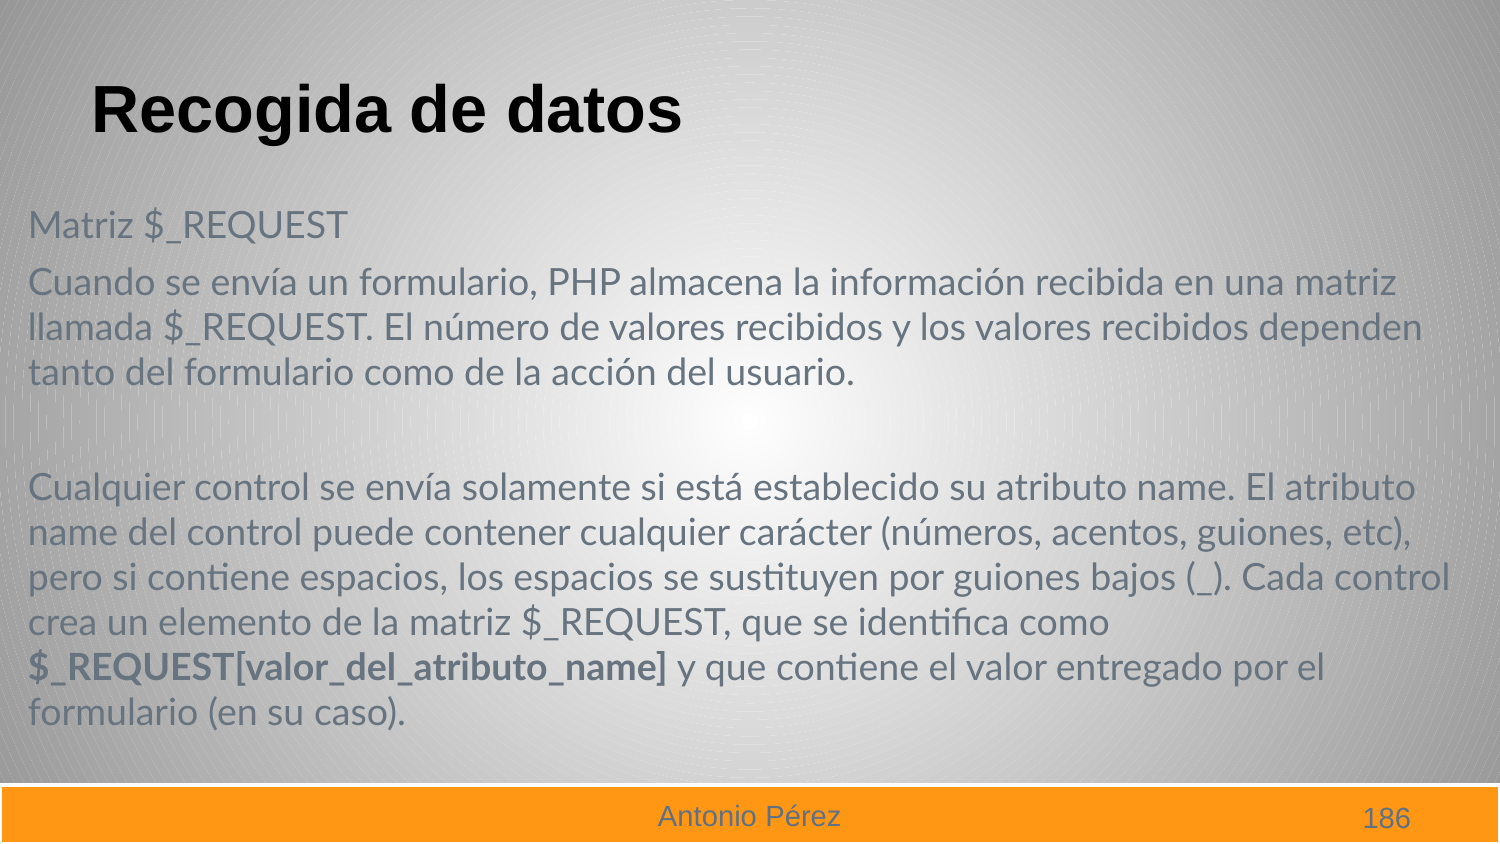

# Recogida de datos
Matriz $_REQUEST
Cuando se envía un formulario, PHP almacena la información recibida en una matriz llamada $_REQUEST. El número de valores recibidos y los valores recibidos dependen tanto del formulario como de la acción del usuario.

Cualquier control se envía solamente si está establecido su atributo name. El atributo name del control puede contener cualquier carácter (números, acentos, guiones, etc), pero si contiene espacios, los espacios se sustituyen por guiones bajos (_). Cada control crea un elemento de la matriz $_REQUEST, que se identifica como $_REQUEST[valor_del_atributo_name] y que contiene el valor entregado por el formulario (en su caso).
186